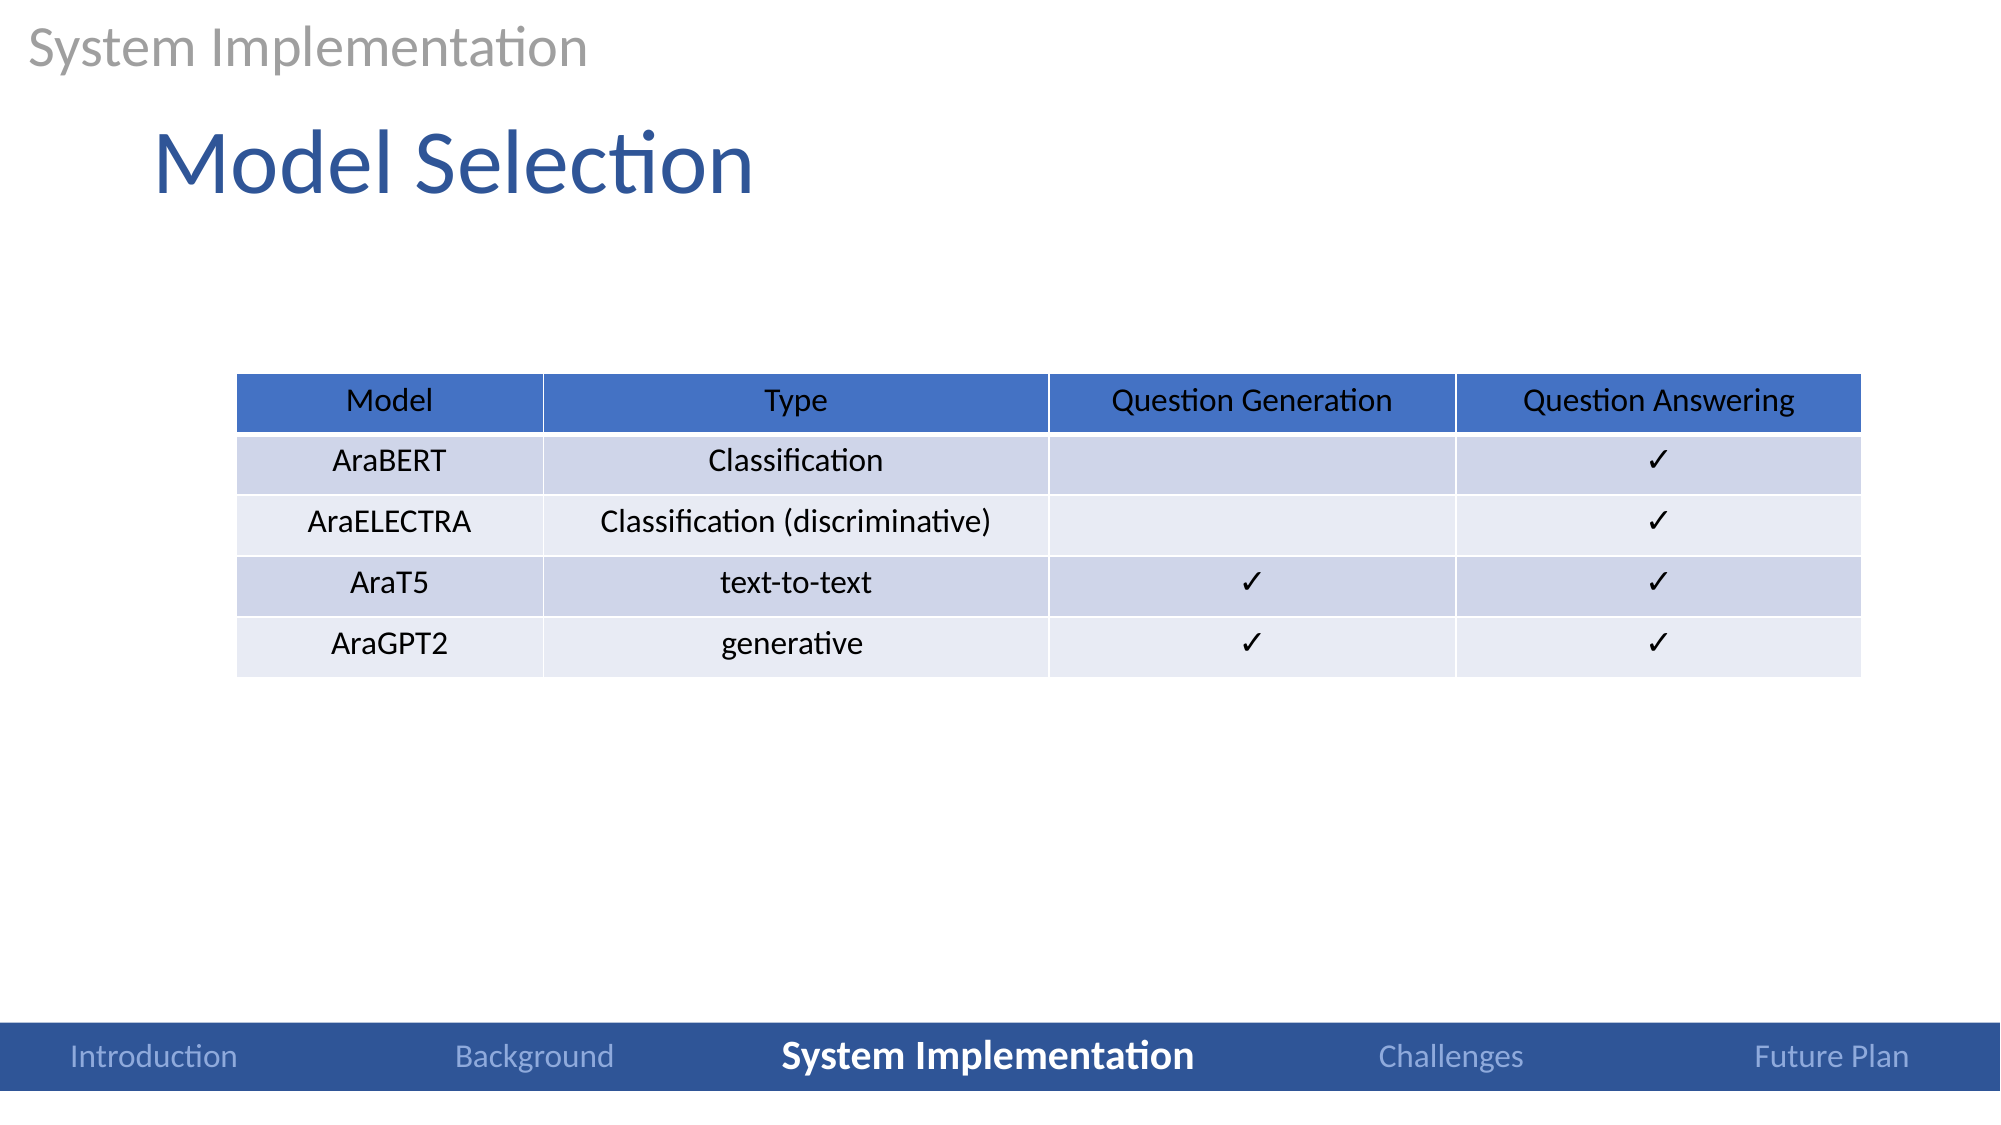

# System Implementation
Model Selection
| Model | Type | Question Generation | Question Answering |
| --- | --- | --- | --- |
| AraBERT | Classification |  | ✓ |
| AraELECTRA | Classification (discriminative) |  | ✓ |
| AraT5 | text-to-text | ✓ | ✓ |
| AraGPT2 | generative | ✓ | ✓ |

System Implementation
Challenges

Future Plan

Background
Introduction